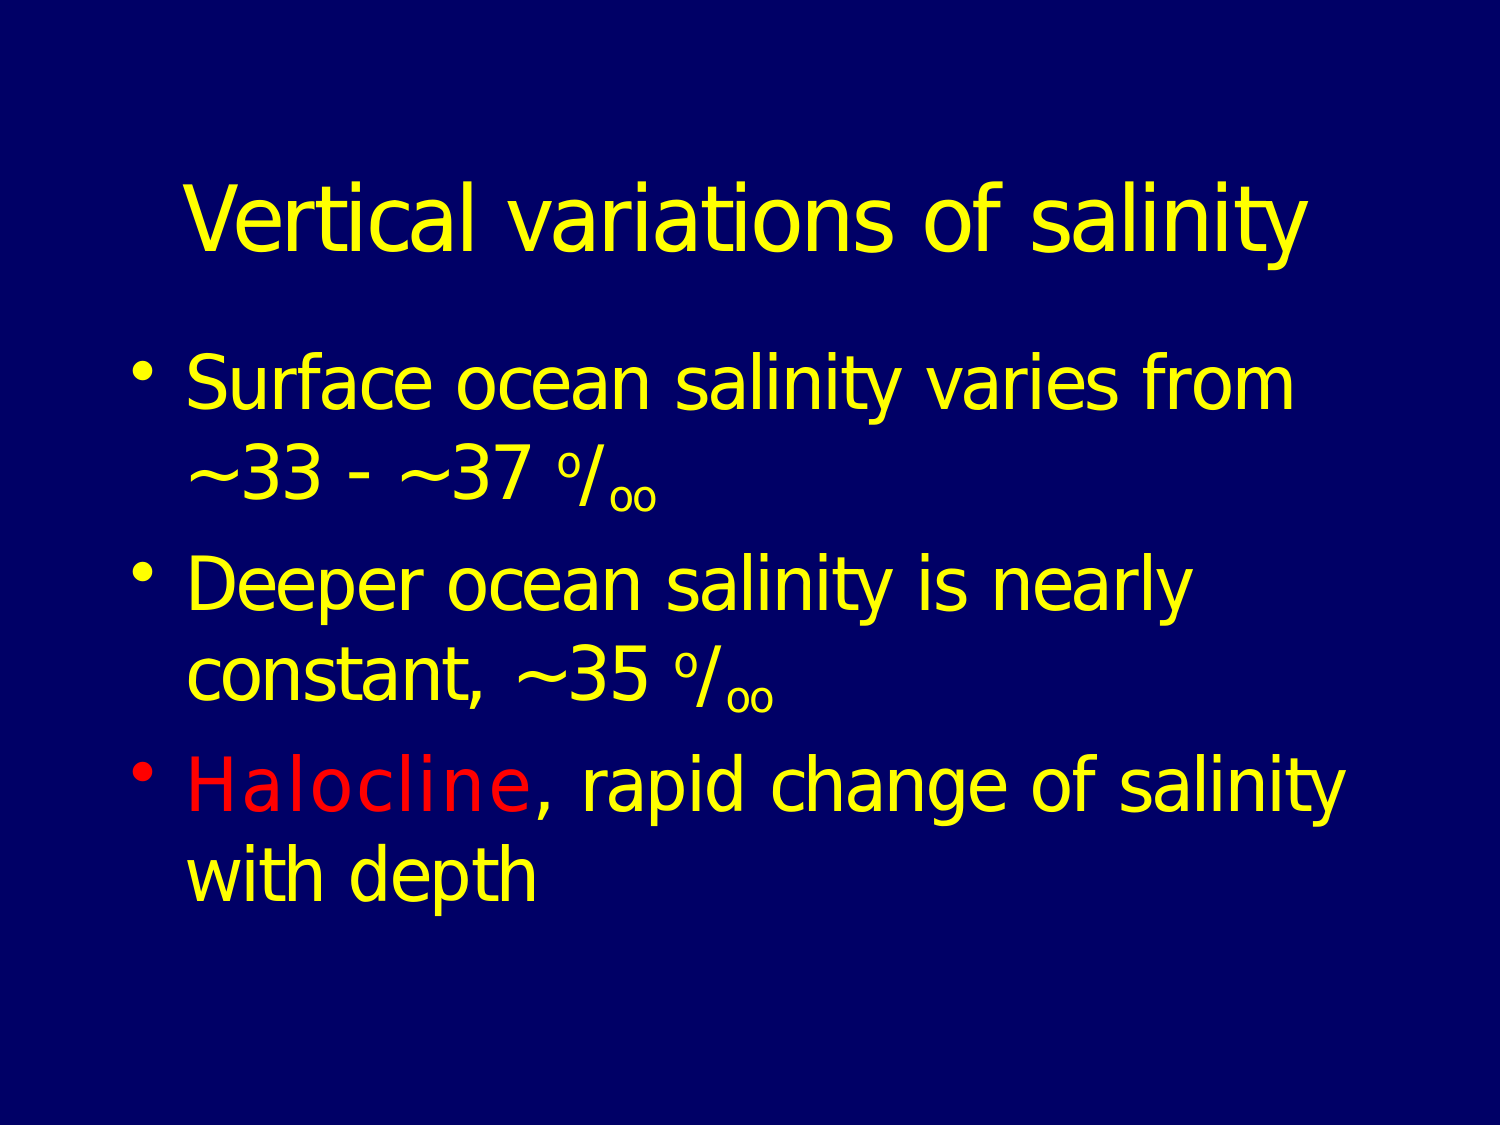

Vertical variations of salinity
Surface ocean salinity varies from ~33 - ~37 o/oo
Deeper ocean salinity is nearly constant, ~35 o/oo
Halocline, rapid change of salinity with depth